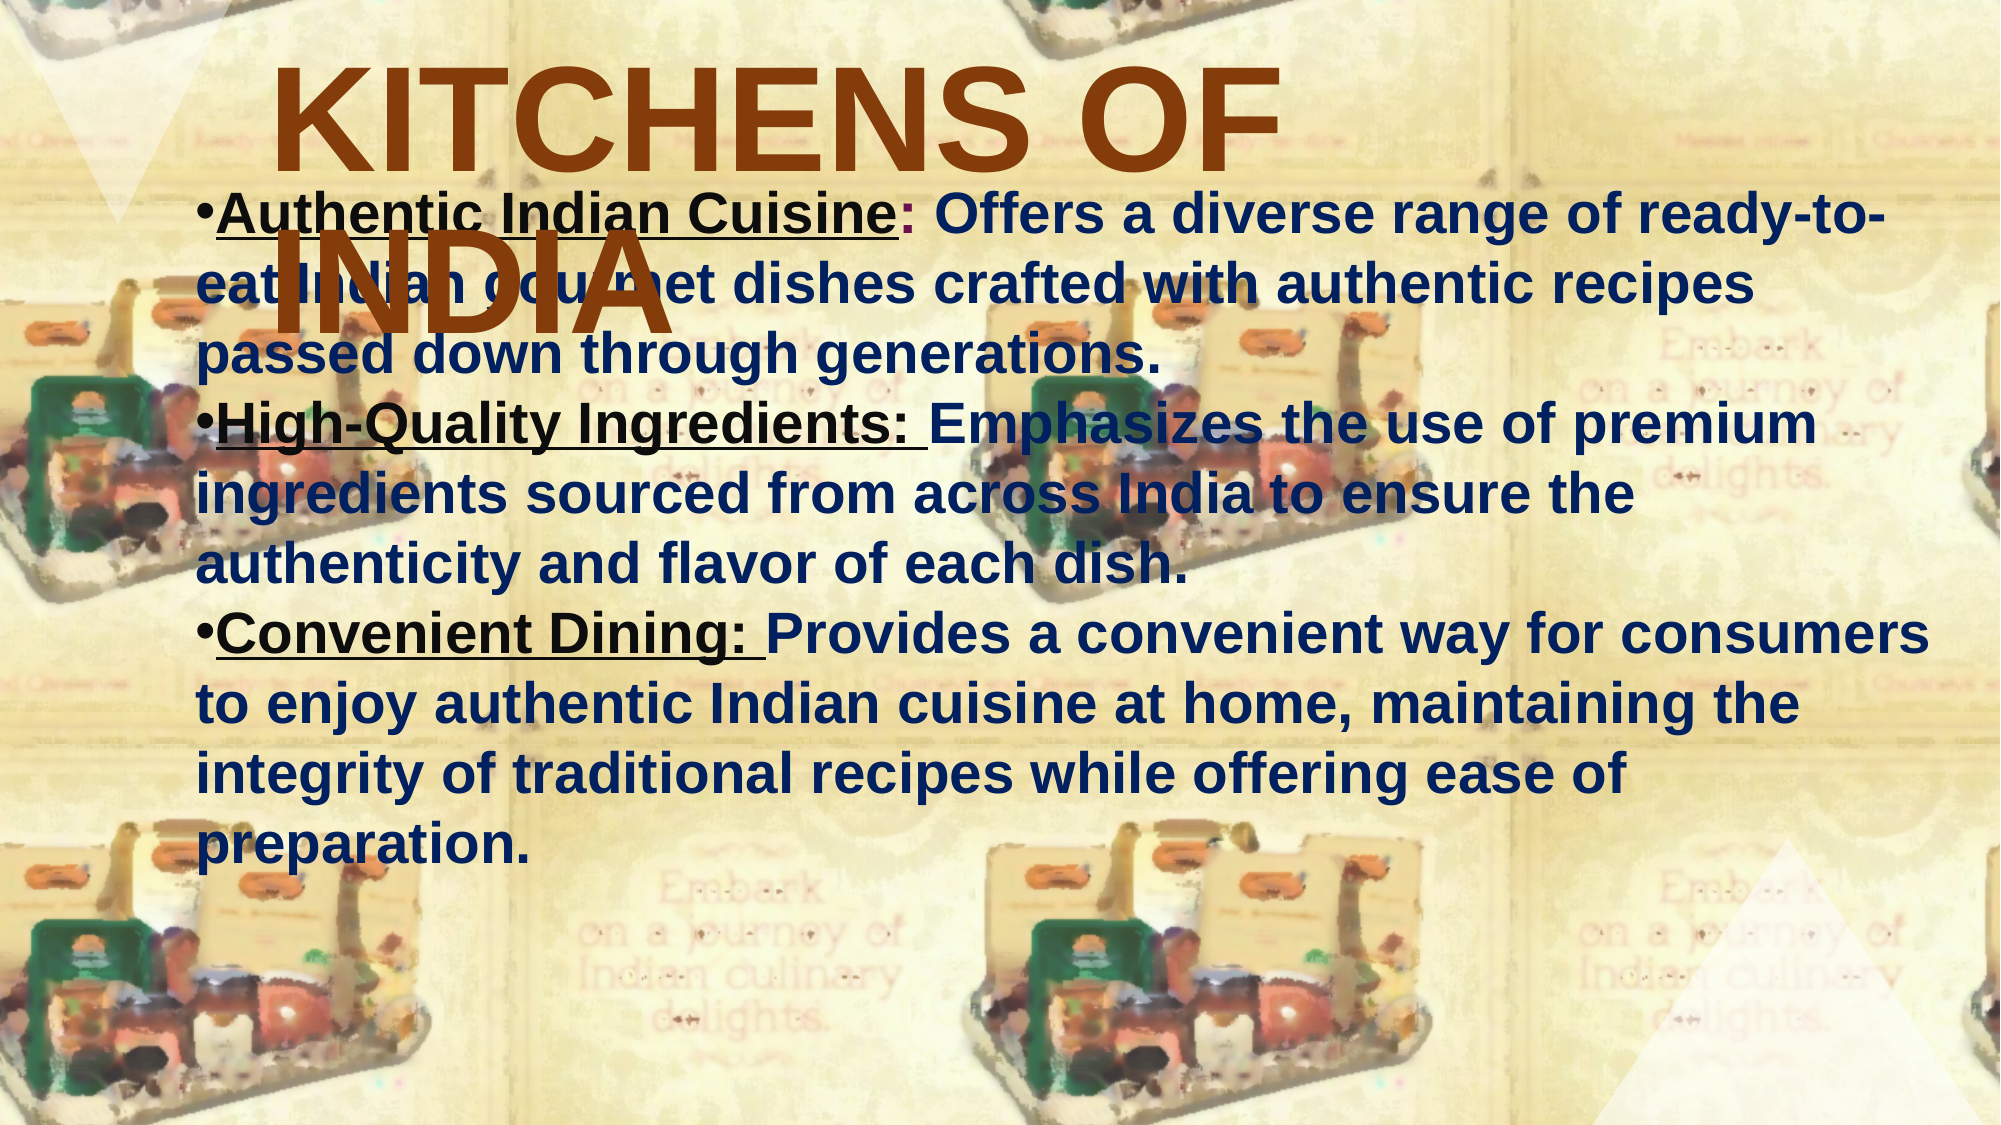

KITCHENS OF INDIA
Authentic Indian Cuisine: Offers a diverse range of ready-to-eat Indian gourmet dishes crafted with authentic recipes passed down through generations.
High-Quality Ingredients: Emphasizes the use of premium ingredients sourced from across India to ensure the authenticity and flavor of each dish.
Convenient Dining: Provides a convenient way for consumers to enjoy authentic Indian cuisine at home, maintaining the integrity of traditional recipes while offering ease of preparation.